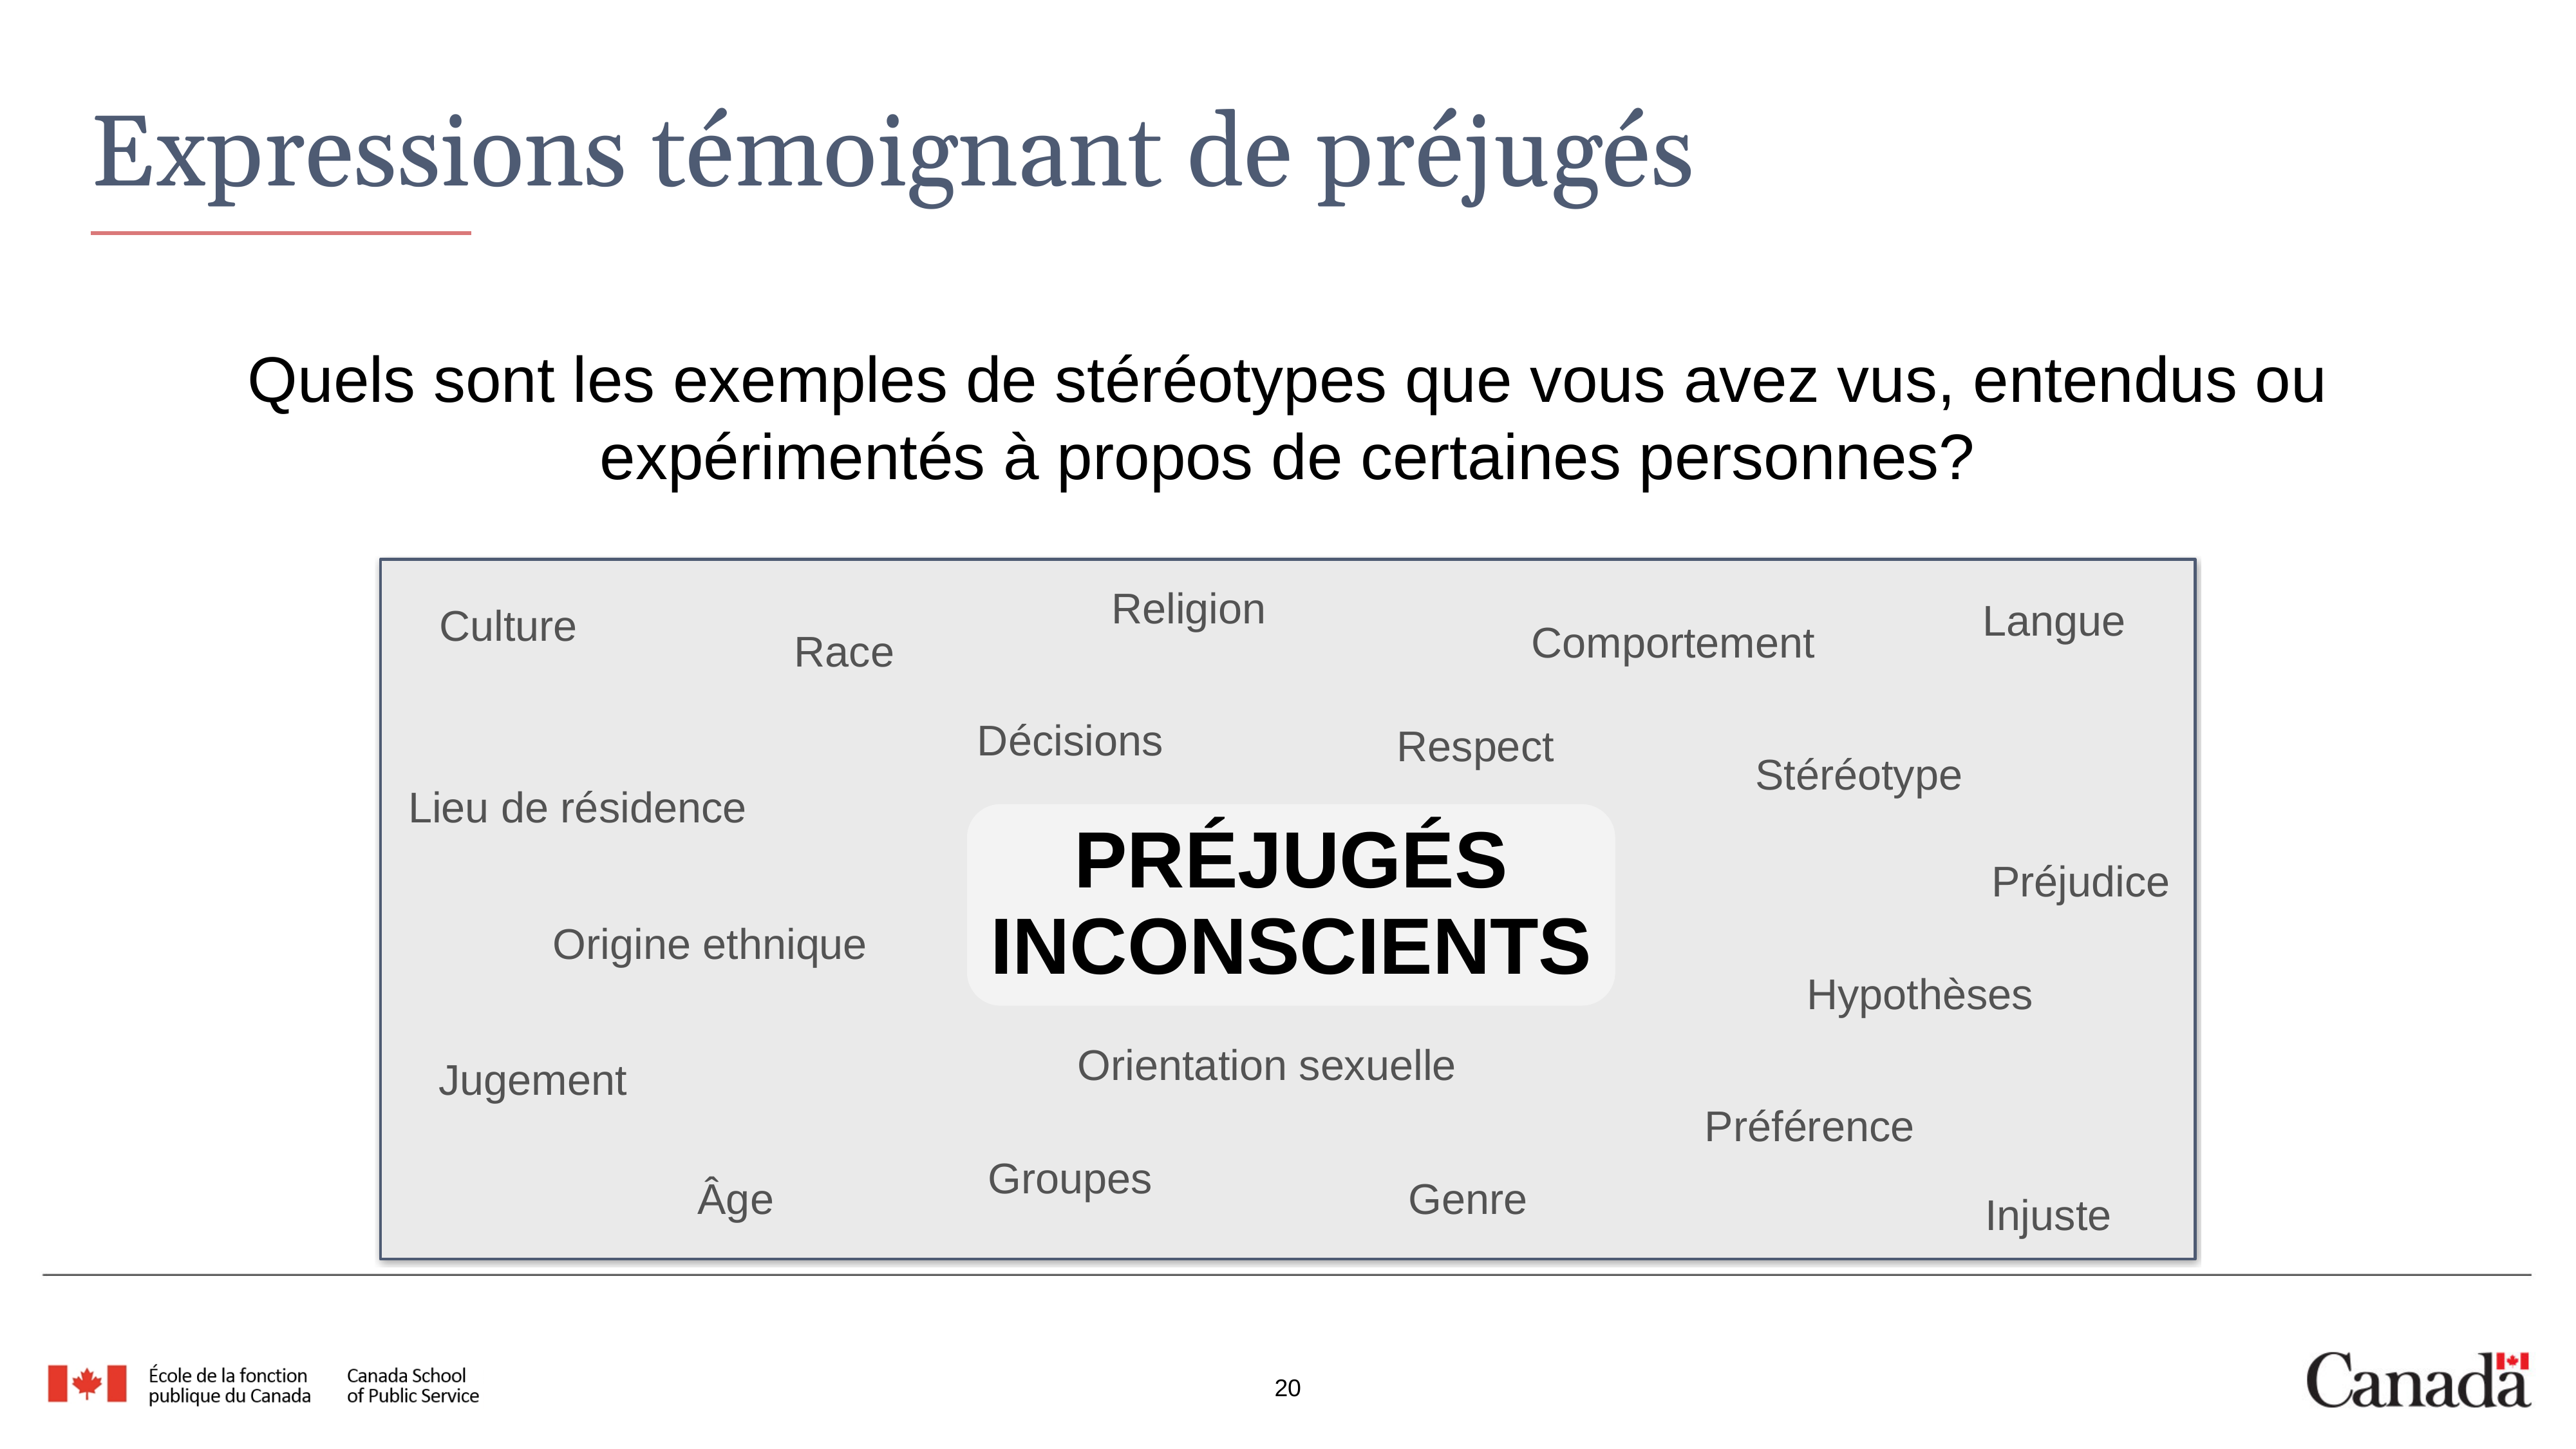

# Expressions témoignant de préjugés

Quels sont les exemples de stéréotypes que vous avez vus, entendus ou expérimentés à propos de certaines personnes?

Religion
Langue
Culture
Comportement
Race
Décisions
Respect
Stéréotype
Lieu de résidence
PRÉJUGÉS INCONSCIENTS
Préjudice
Origine ethnique
Hypothèses
Orientation sexuelle
Jugement
Préférence
Groupes
Âge
Genre
Injuste
20